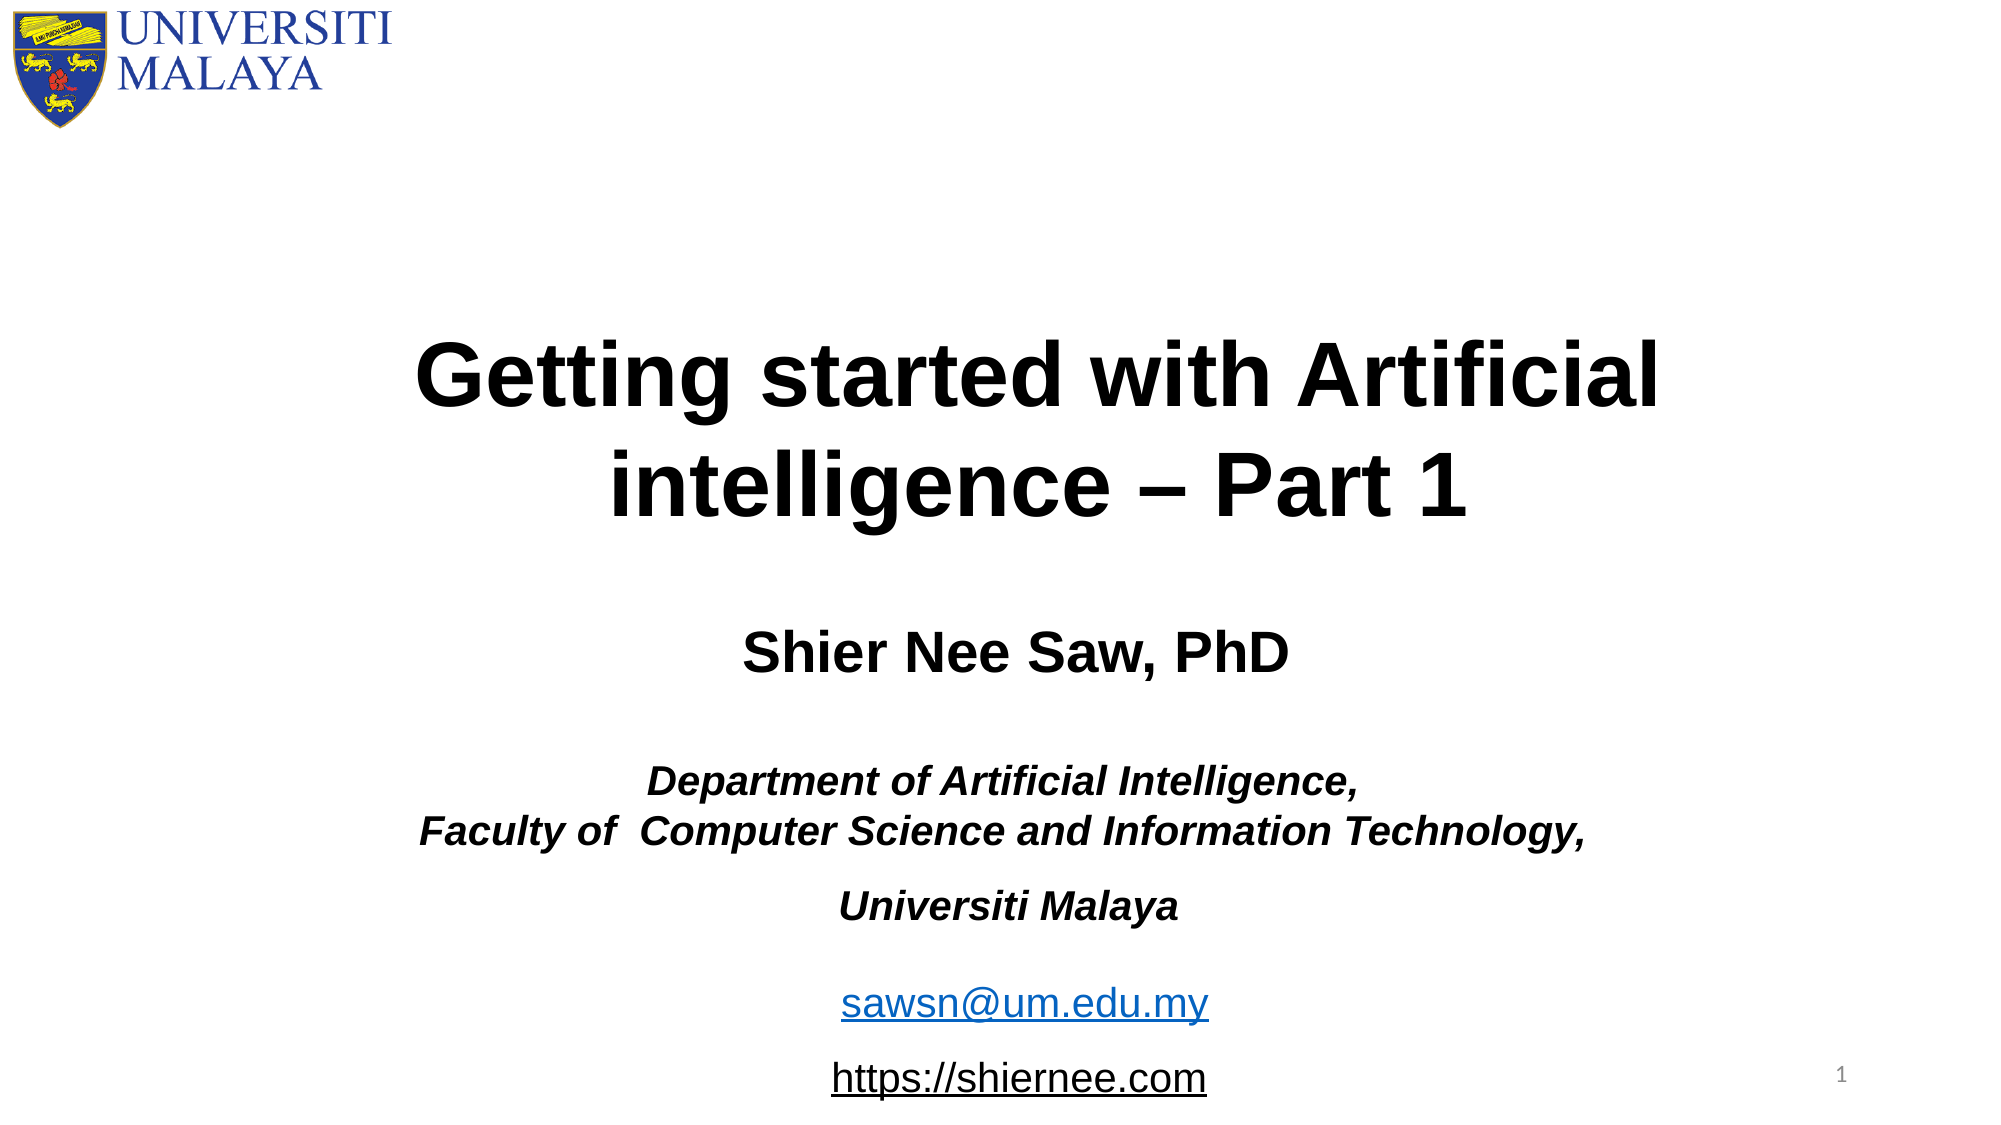

Getting started with Artificial intelligence – Part 1
Shier Nee Saw, PhD
Department of Artificial Intelligence,
Faculty of  Computer Science and Information Technology,
Universiti Malaya
sawsn@um.edu.my
https://shiernee.com
1